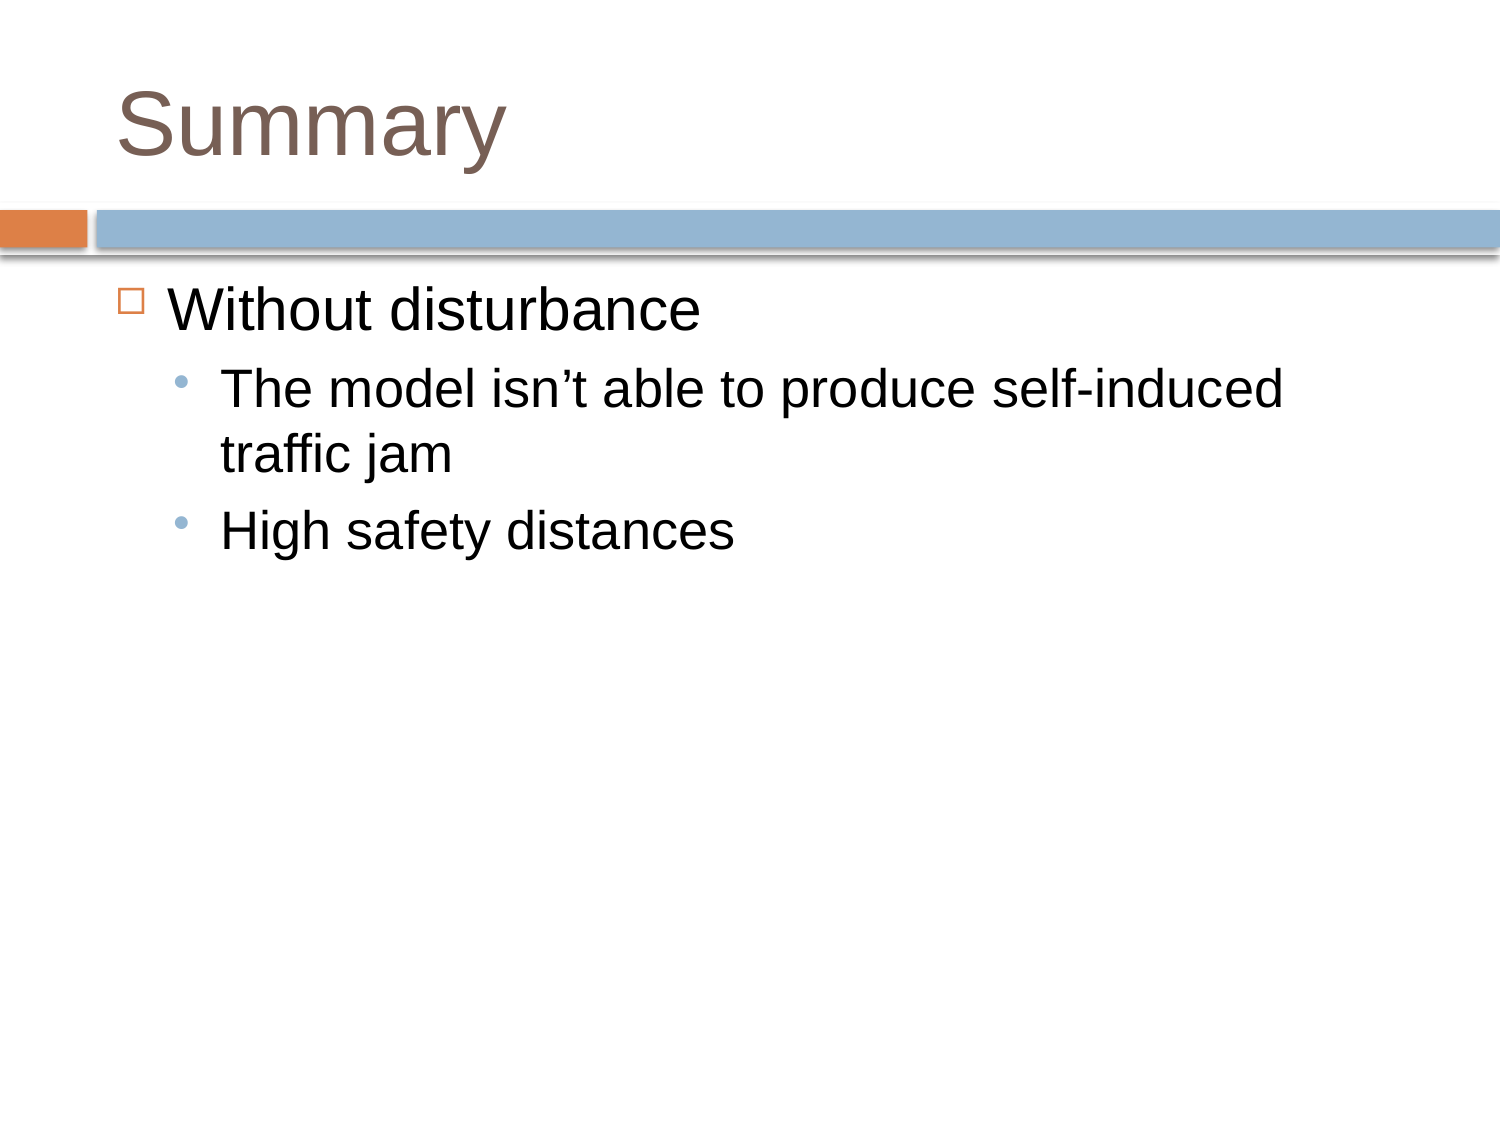

# Summary
Without disturbance
The model isn’t able to produce self-induced traffic jam
High safety distances